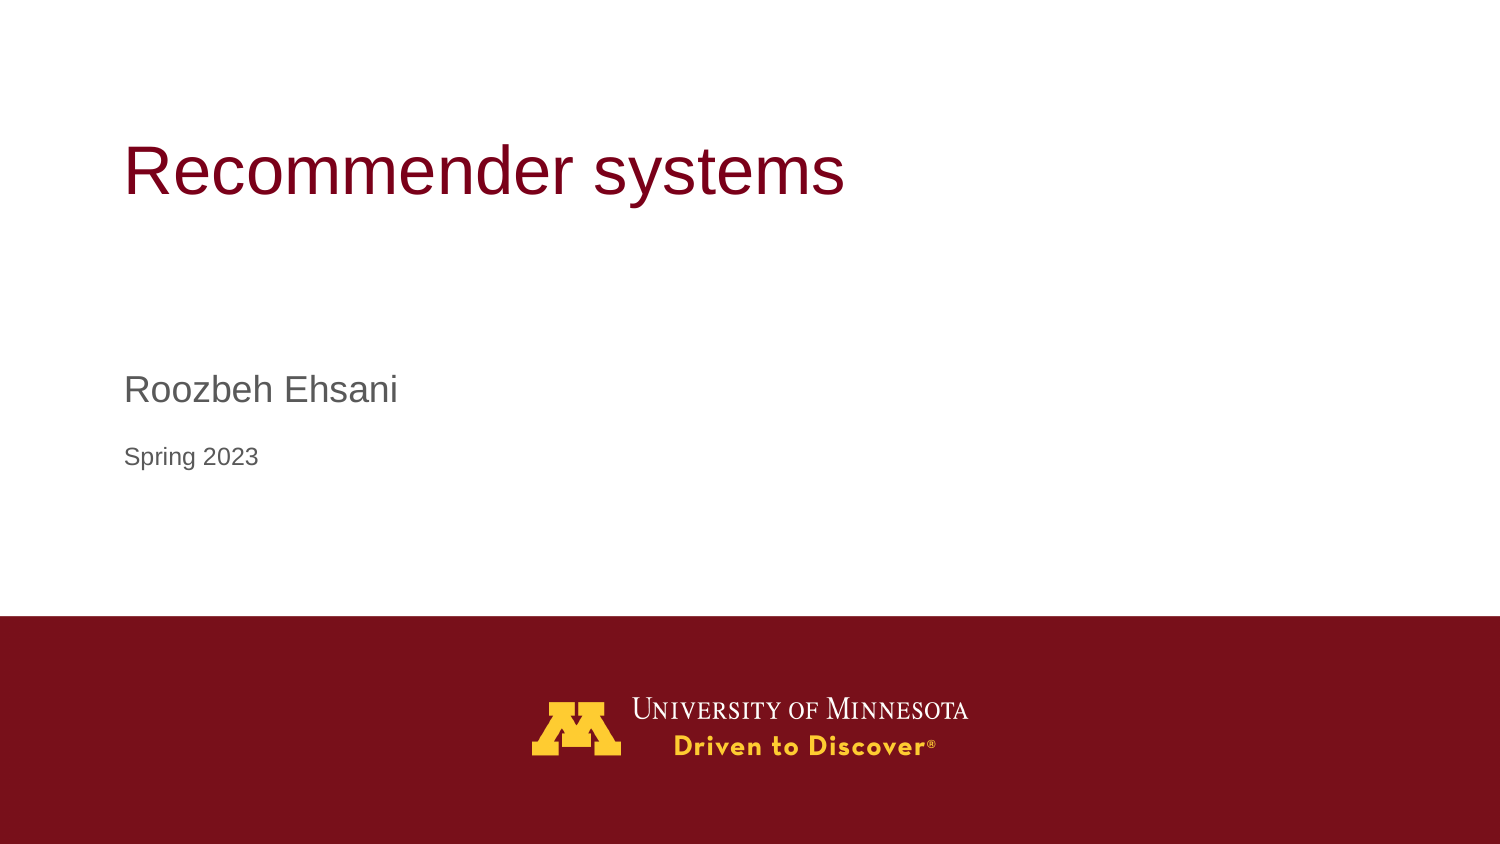

# Recommender systems
Roozbeh Ehsani
Spring 2023